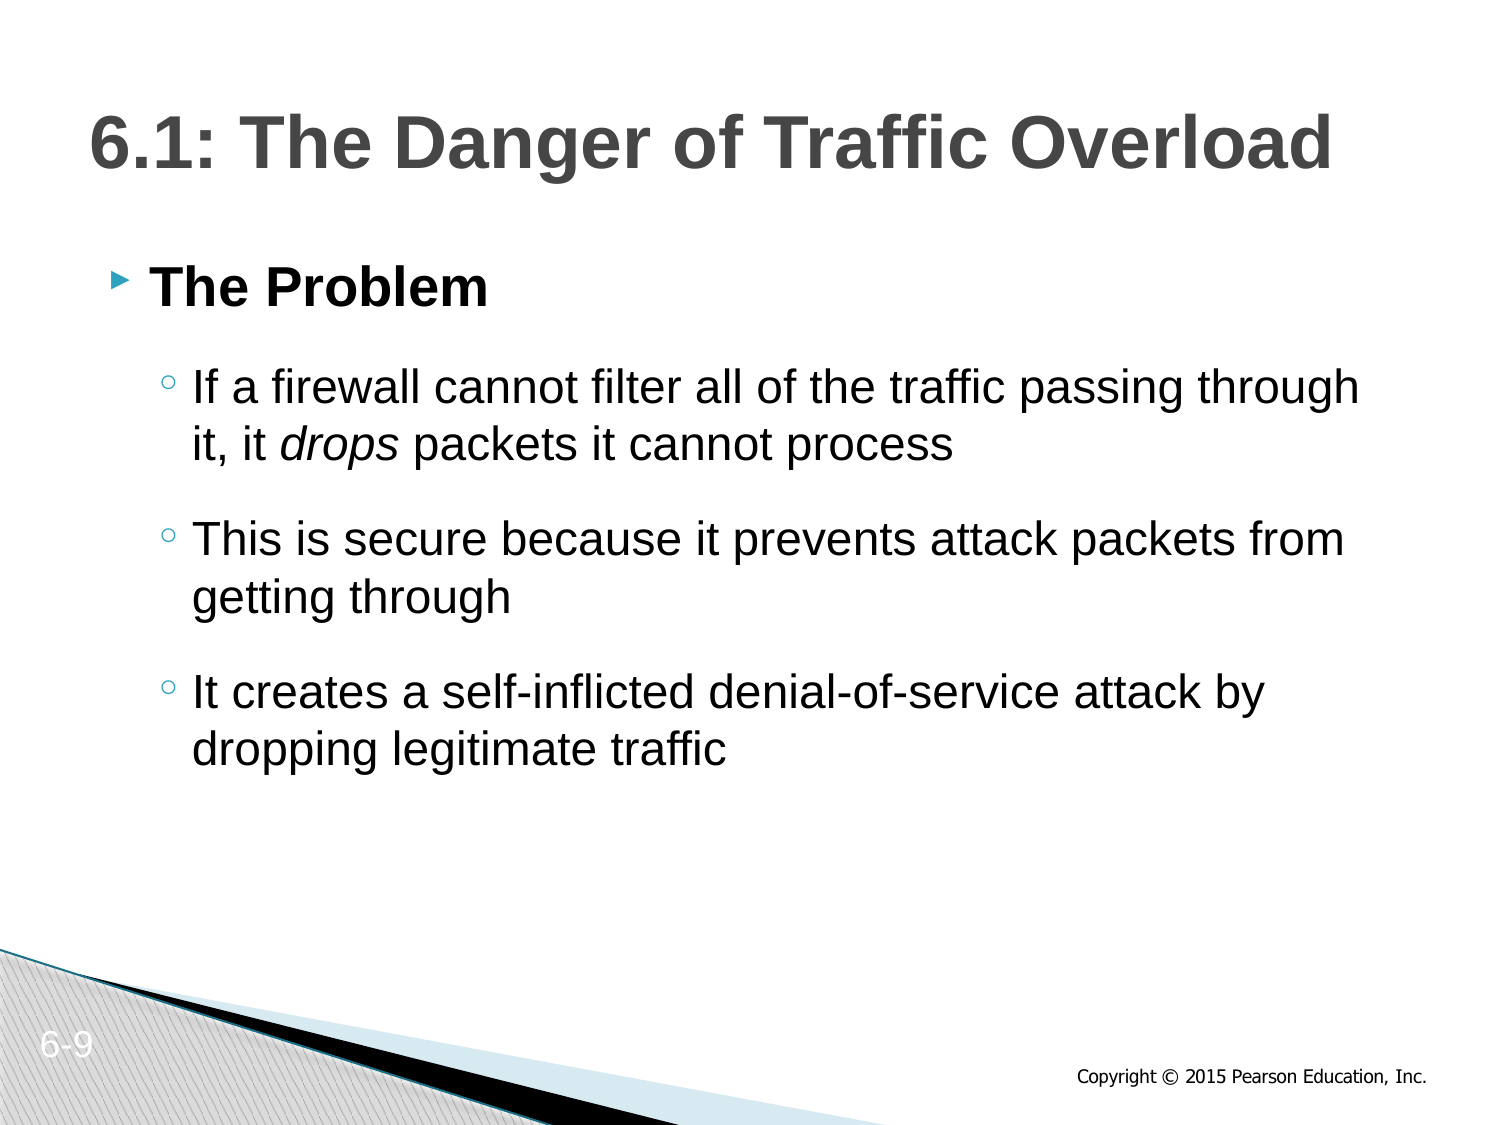

# 6.1: The Danger of Traffic Overload
The Problem
If a firewall cannot filter all of the traffic passing through it, it drops packets it cannot process
This is secure because it prevents attack packets from getting through
It creates a self-inflicted denial-of-service attack by dropping legitimate traffic
6-9